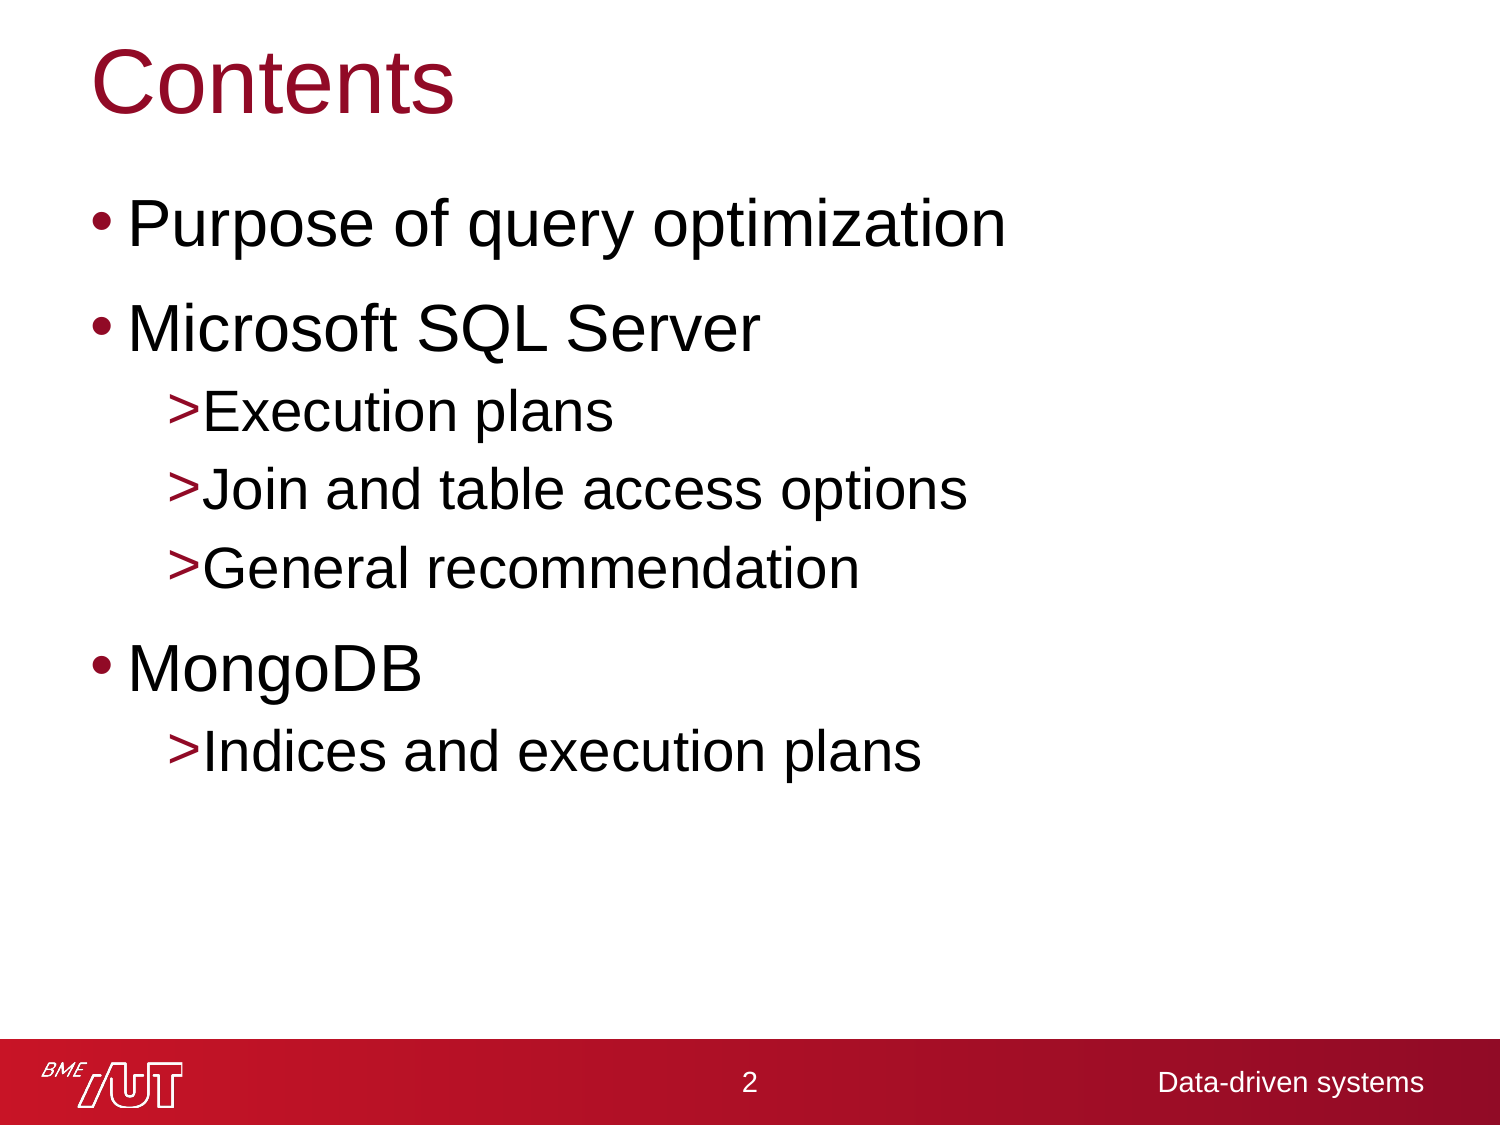

# Contents
Purpose of query optimization
Microsoft SQL Server
Execution plans
Join and table access options
General recommendation
MongoDB
Indices and execution plans

2
Data-driven systems